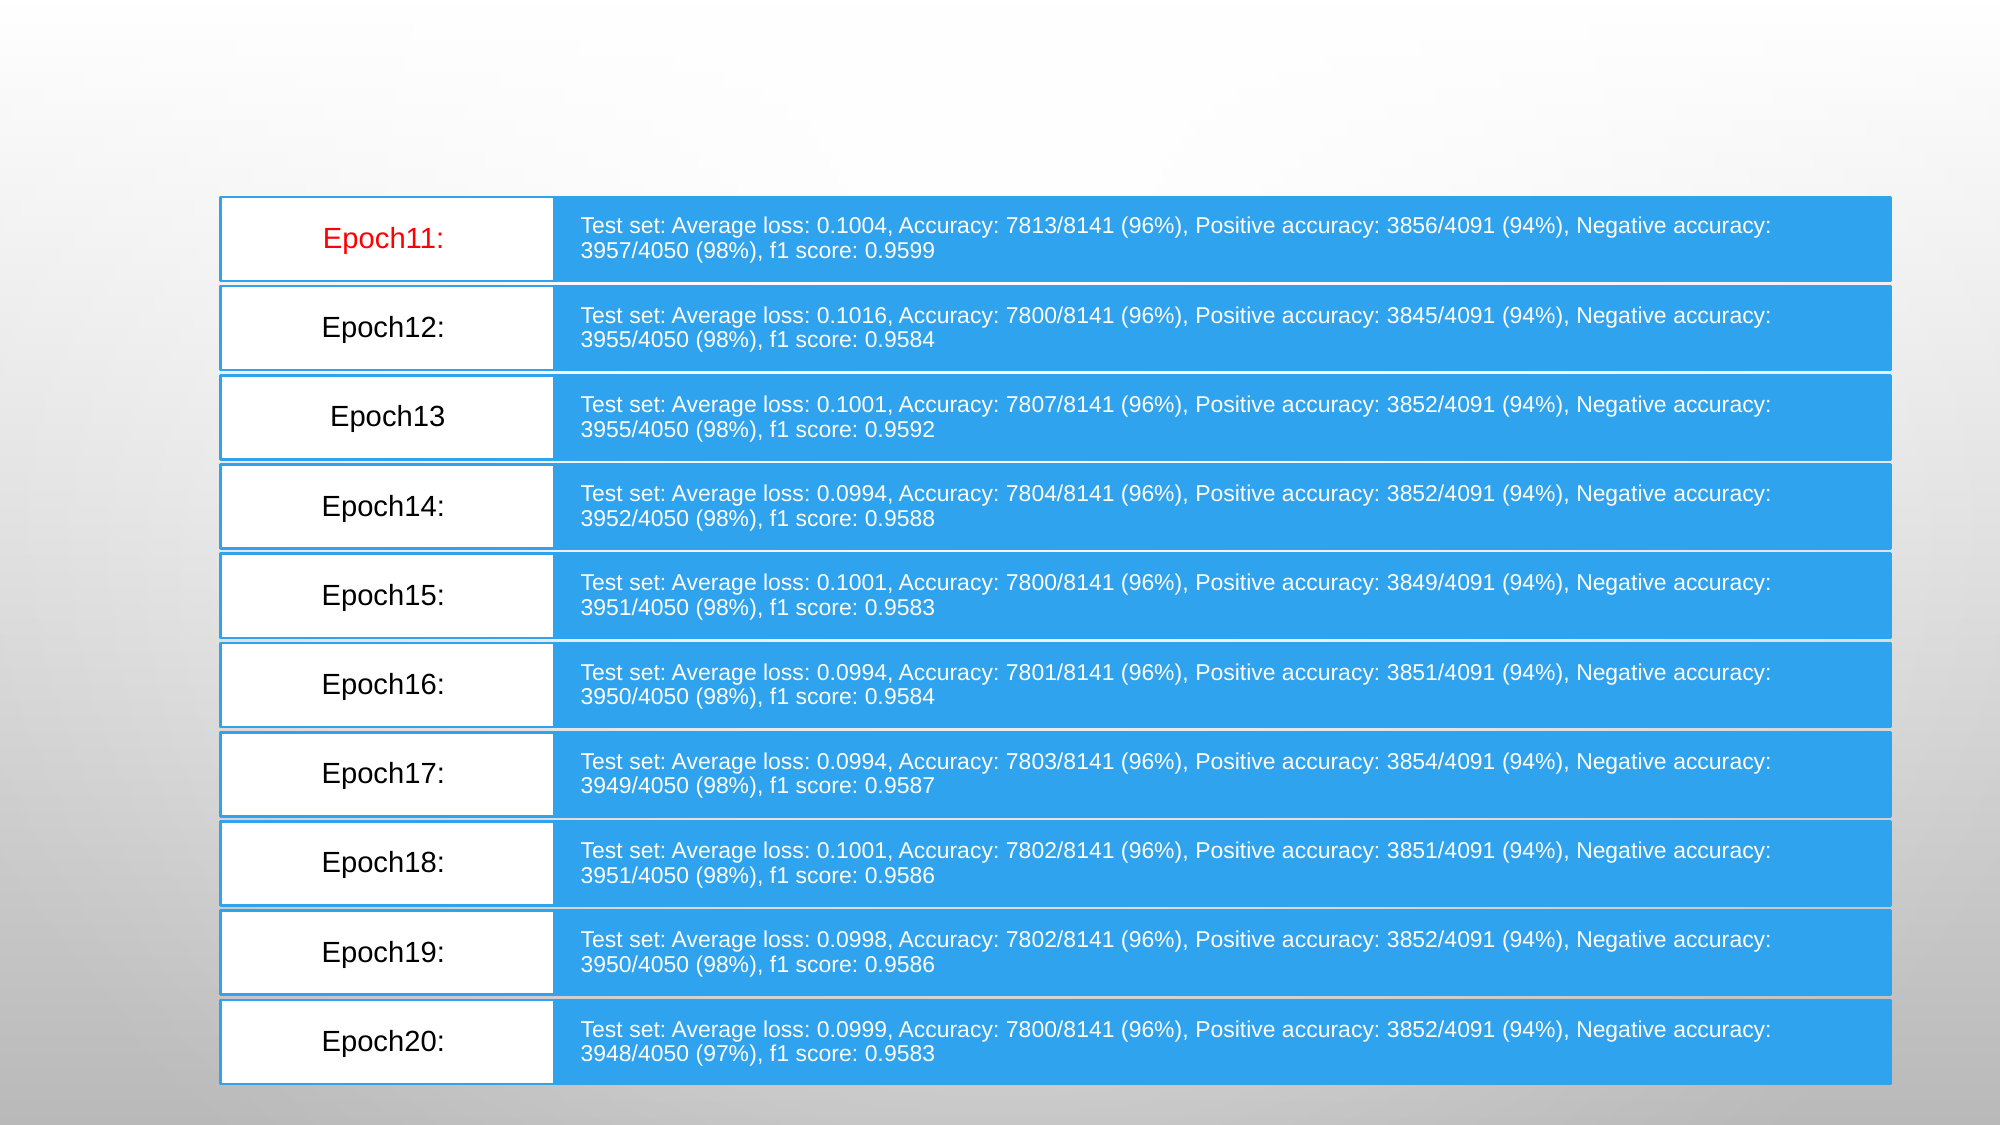

#
Test set: Average loss: 0.1004, Accuracy: 7813/8141 (96%), Positive accuracy: 3856/4091 (94%), Negative accuracy: 3957/4050 (98%), f1 score: 0.9599
Epoch11:
Test set: Average loss: 0.1016, Accuracy: 7800/8141 (96%), Positive accuracy: 3845/4091 (94%), Negative accuracy: 3955/4050 (98%), f1 score: 0.9584
Epoch12:
Test set: Average loss: 0.1001, Accuracy: 7807/8141 (96%), Positive accuracy: 3852/4091 (94%), Negative accuracy: 3955/4050 (98%), f1 score: 0.9592
Epoch13
Test set: Average loss: 0.0994, Accuracy: 7804/8141 (96%), Positive accuracy: 3852/4091 (94%), Negative accuracy: 3952/4050 (98%), f1 score: 0.9588
Epoch14:
Test set: Average loss: 0.1001, Accuracy: 7800/8141 (96%), Positive accuracy: 3849/4091 (94%), Negative accuracy: 3951/4050 (98%), f1 score: 0.9583
Epoch15:
Test set: Average loss: 0.0994, Accuracy: 7801/8141 (96%), Positive accuracy: 3851/4091 (94%), Negative accuracy: 3950/4050 (98%), f1 score: 0.9584
Epoch16:
Test set: Average loss: 0.0994, Accuracy: 7803/8141 (96%), Positive accuracy: 3854/4091 (94%), Negative accuracy: 3949/4050 (98%), f1 score: 0.9587
Epoch17:
Test set: Average loss: 0.1001, Accuracy: 7802/8141 (96%), Positive accuracy: 3851/4091 (94%), Negative accuracy: 3951/4050 (98%), f1 score: 0.9586
Epoch18:
Test set: Average loss: 0.0998, Accuracy: 7802/8141 (96%), Positive accuracy: 3852/4091 (94%), Negative accuracy: 3950/4050 (98%), f1 score: 0.9586
Epoch19:
Test set: Average loss: 0.0999, Accuracy: 7800/8141 (96%), Positive accuracy: 3852/4091 (94%), Negative accuracy: 3948/4050 (97%), f1 score: 0.9583
Epoch20: